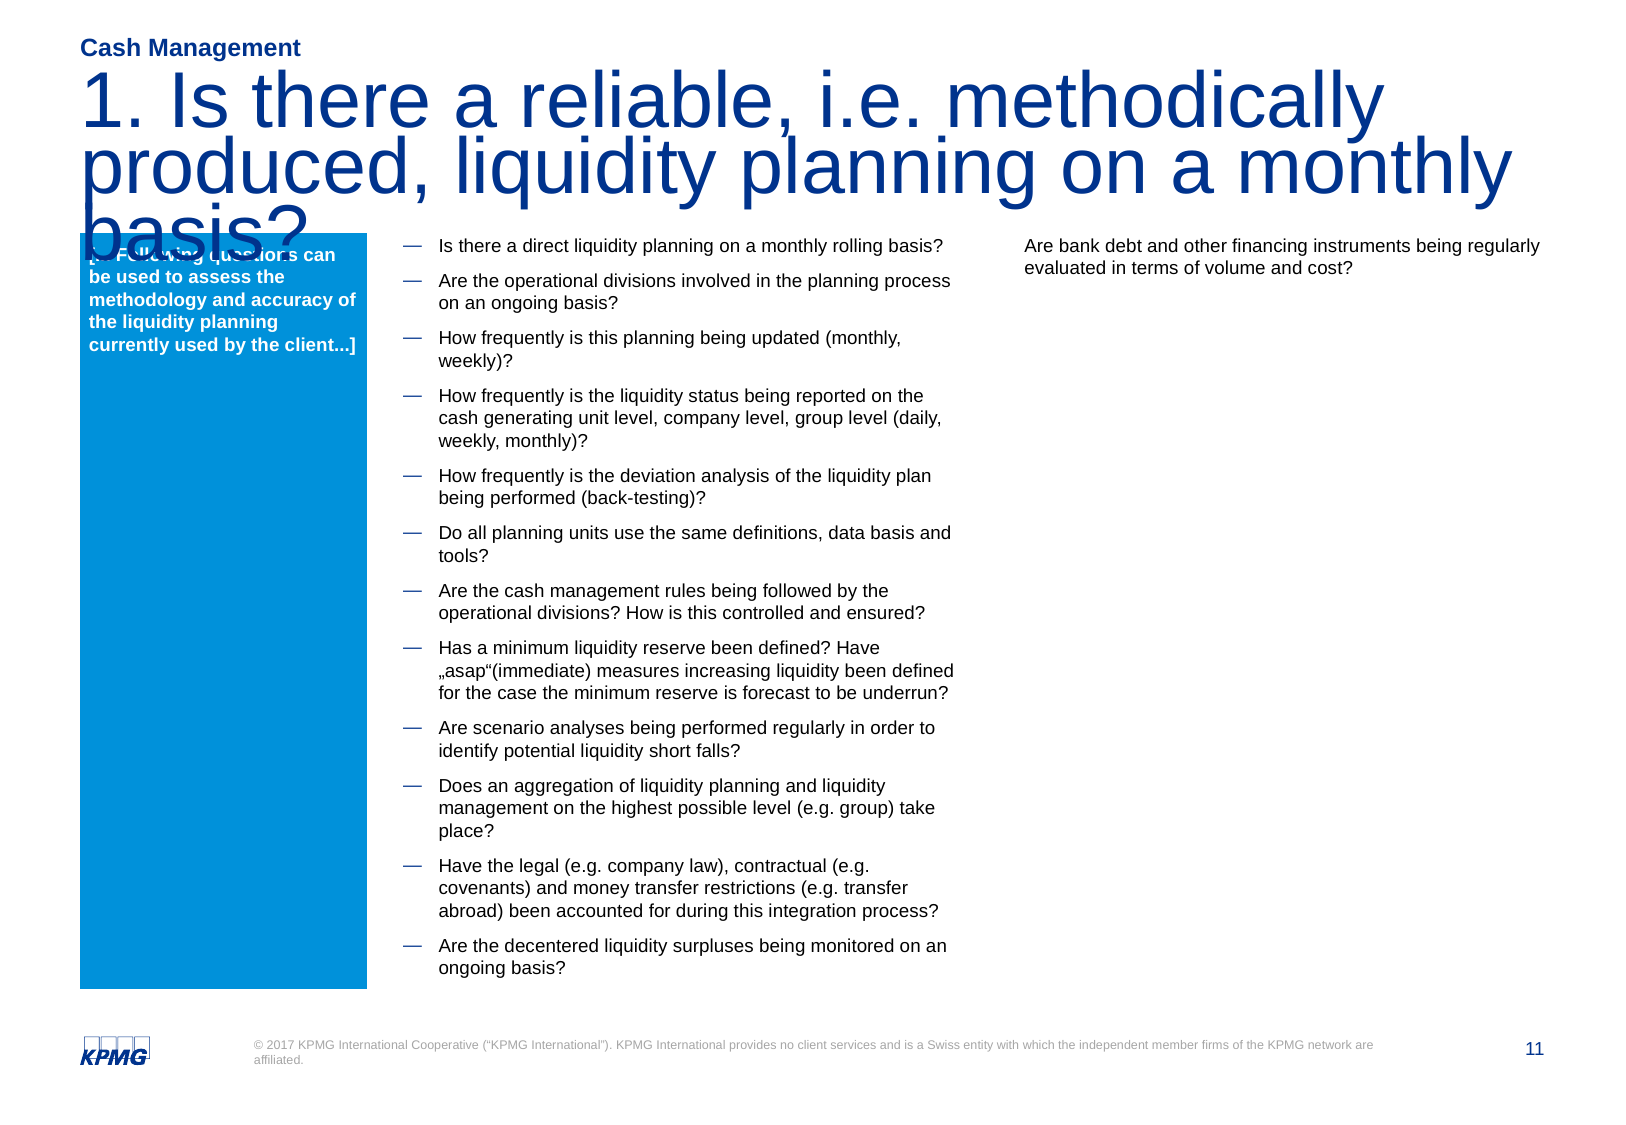

Cash Management
# 1. Is there a reliable, i.e. methodically produced, liquidity planning on a monthly basis?
[... Following questions can be used to assess the methodology and accuracy of the liquidity planning currently used by the client...]
Is there a direct liquidity planning on a monthly rolling basis?
Are the operational divisions involved in the planning process on an ongoing basis?
How frequently is this planning being updated (monthly, weekly)?
How frequently is the liquidity status being reported on the cash generating unit level, company level, group level (daily, weekly, monthly)?
How frequently is the deviation analysis of the liquidity plan being performed (back-testing)?
Do all planning units use the same definitions, data basis and tools?
Are the cash management rules being followed by the operational divisions? How is this controlled and ensured?
Has a minimum liquidity reserve been defined? Have „asap“(immediate) measures increasing liquidity been defined for the case the minimum reserve is forecast to be underrun?
Are scenario analyses being performed regularly in order to identify potential liquidity short falls?
Does an aggregation of liquidity planning and liquidity management on the highest possible level (e.g. group) take place?
Have the legal (e.g. company law), contractual (e.g. covenants) and money transfer restrictions (e.g. transfer abroad) been accounted for during this integration process?
Are the decentered liquidity surpluses being monitored on an ongoing basis?

Are bank debt and other financing instruments being regularly evaluated in terms of volume and cost?